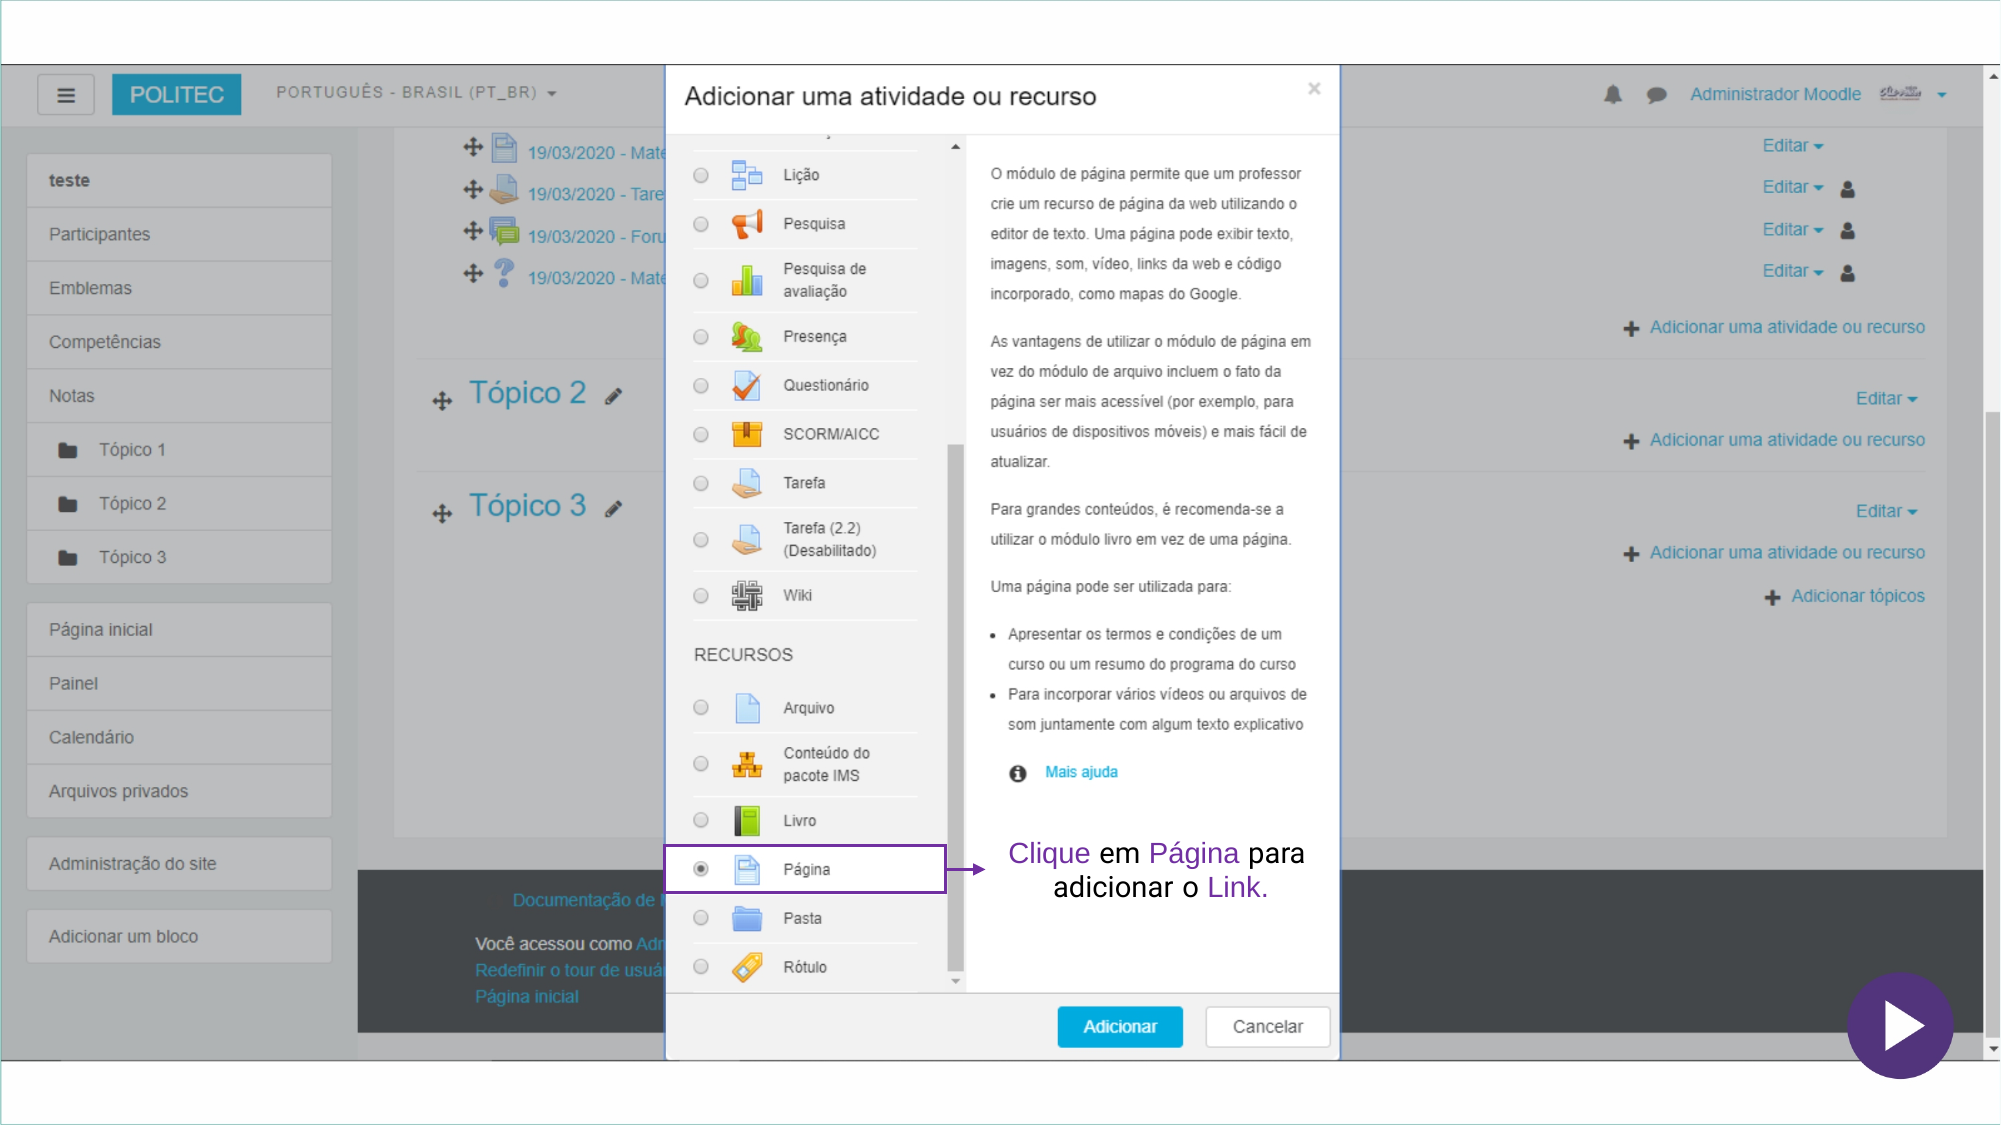

Clique em Página para
adicionar o Link.